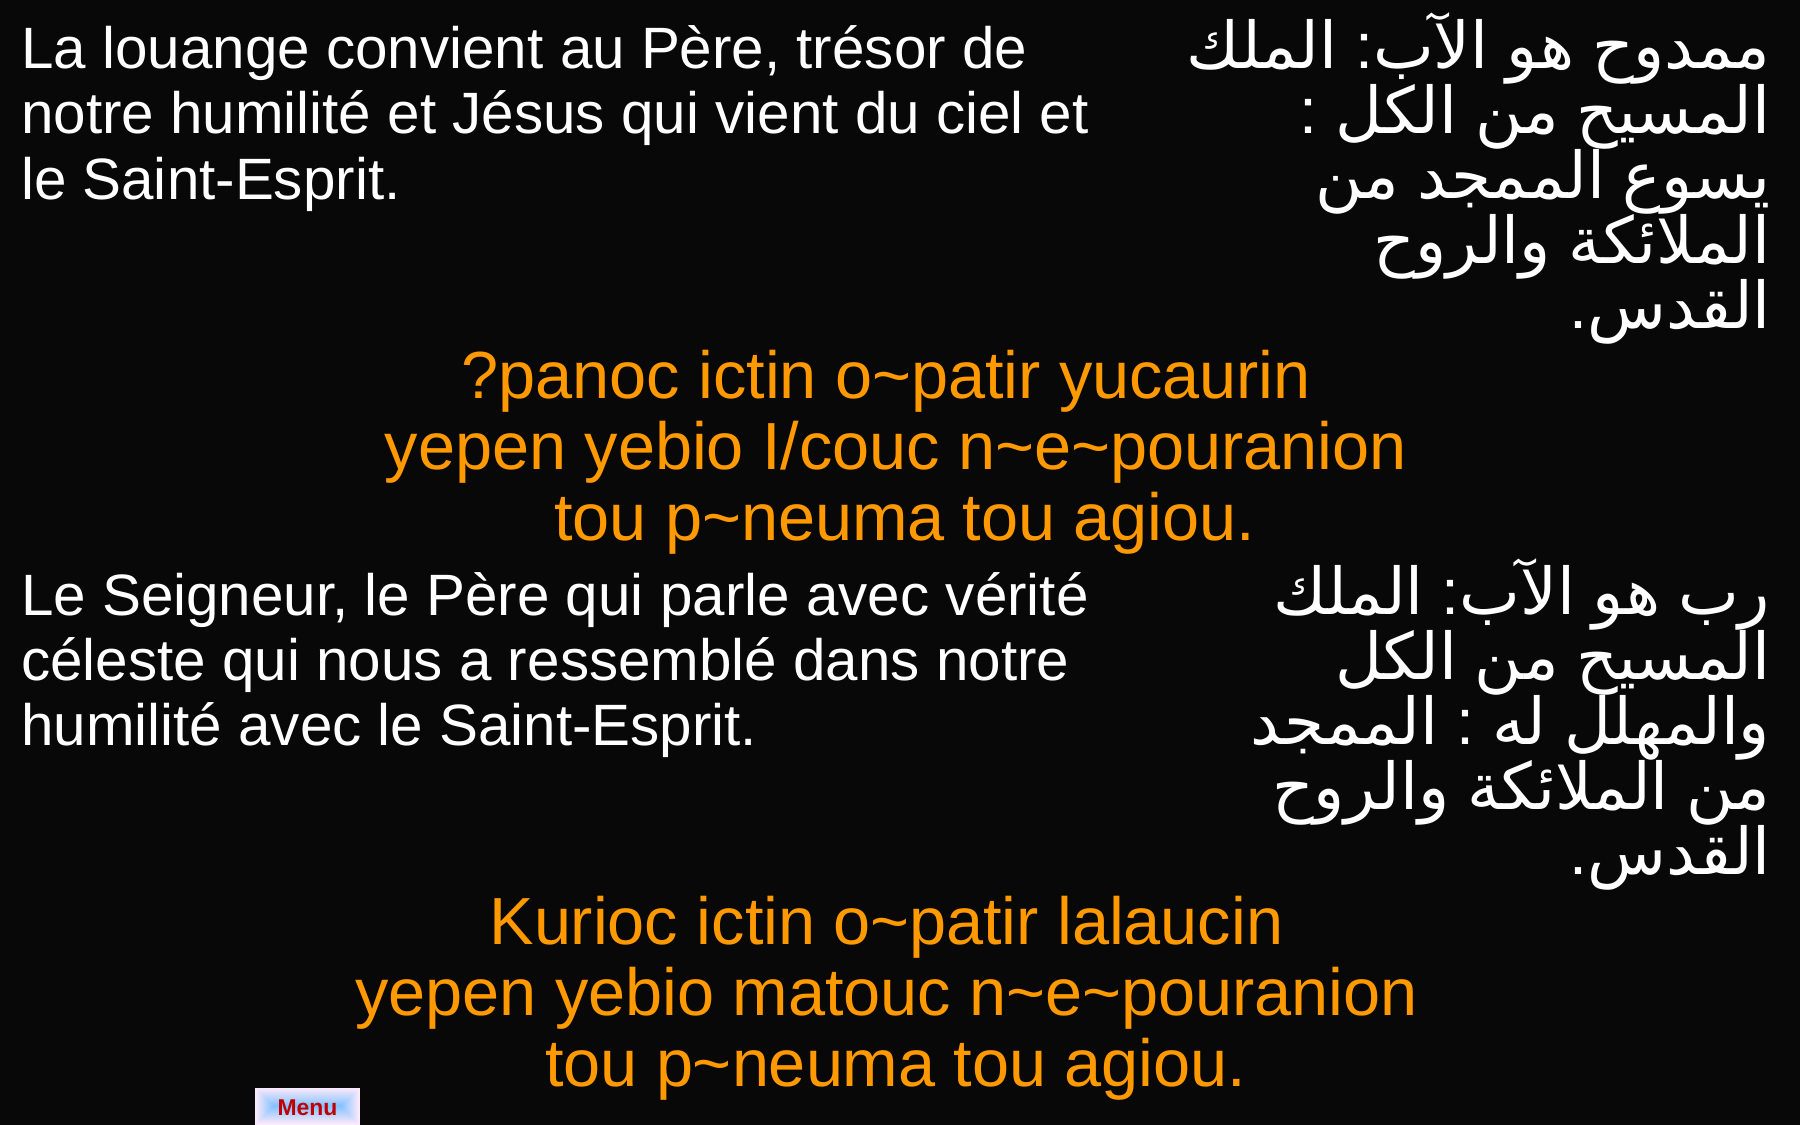

| La louange convient au Père, trésor de notre humilité et Jésus qui vient du ciel et le Saint-Esprit. | ممدوح هو الآب: الملك المسيح من الكل : يسوع الممجد من الملائكة والروح القدس. |
| --- | --- |
| ?panoc ictin o~patir yucaurin yepen yebio I/couc n~e~pouranion tou p~neuma tou agiou. |  |
| Le Seigneur, le Père qui parle avec vérité céleste qui nous a ressemblé dans notre humilité avec le Saint-Esprit. | رب هو الآب: الملك المسيح من الكل والمهلل له : الممجد من الملائكة والروح القدس. |
| --- | --- |
| Kurioc ictin o~patir lalaucin yepen yebio matouc n~e~pouranion tou p~neuma tou agiou. |  |

Menu